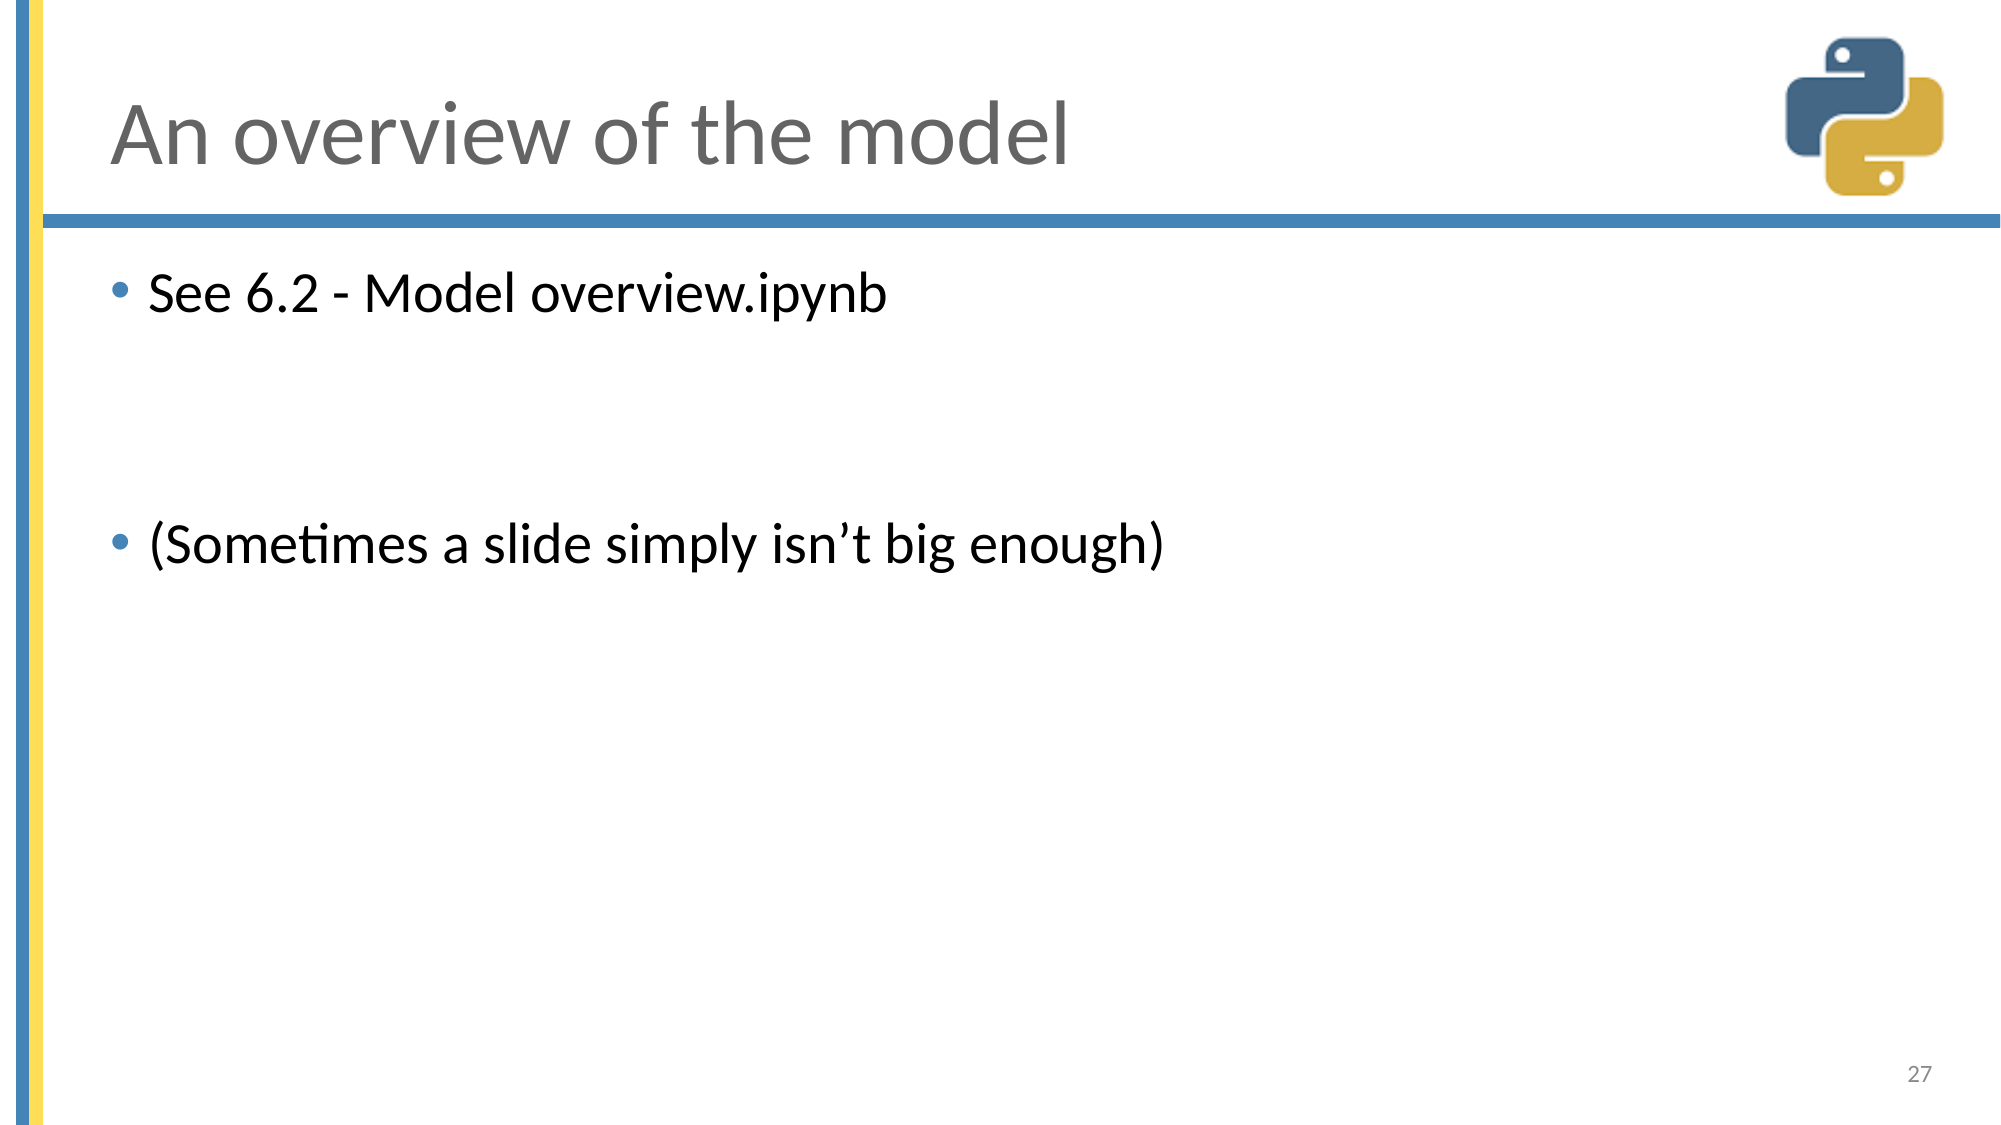

# An overview of the model
See 6.2 - Model overview.ipynb

(Sometimes a slide simply isn’t big enough)
27